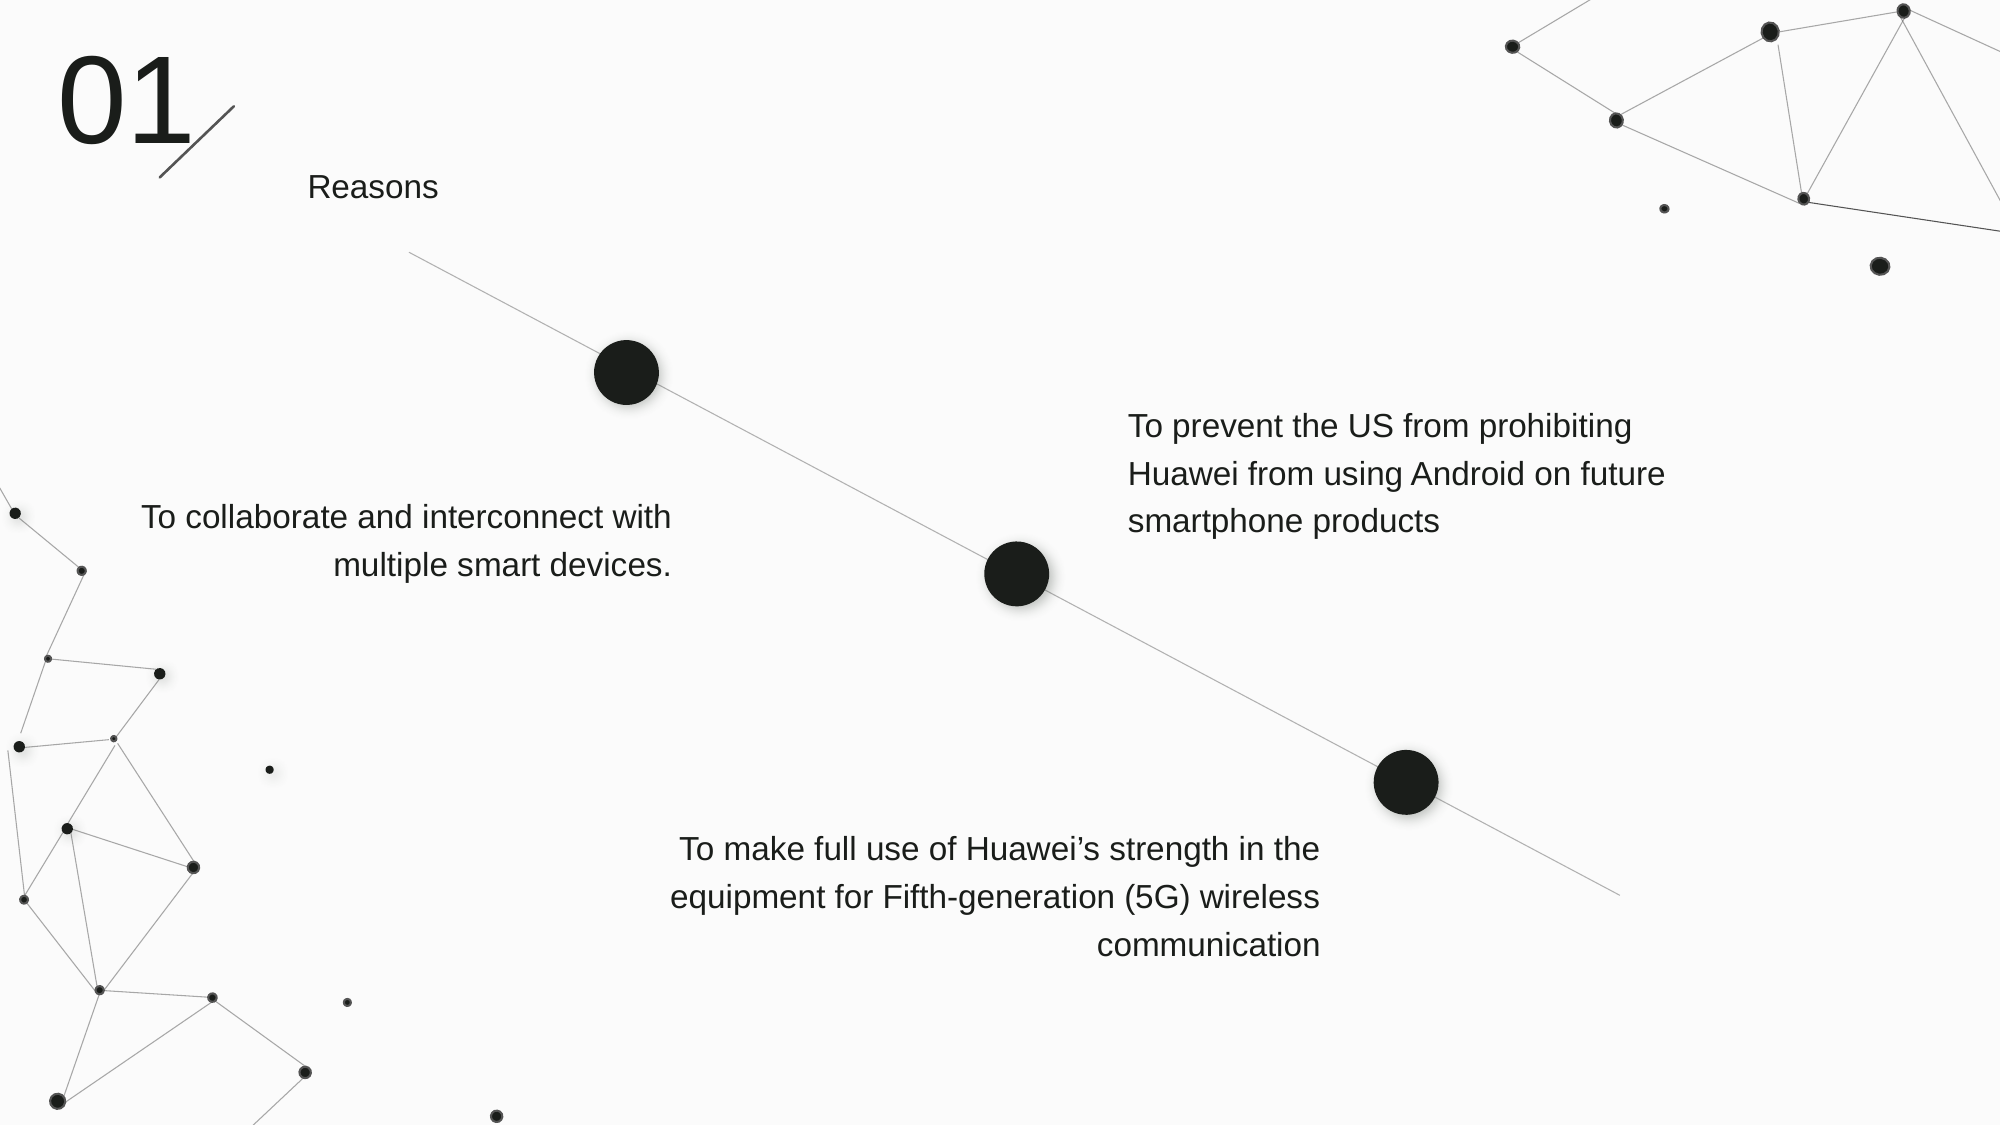

01

Reasons

To prevent the US from prohibiting Huawei from using Android on future smartphone products
To collaborate and interconnect with multiple smart devices.

To make full use of Huawei’s strength in the equipment for Fifth-generation (5G) wireless communication